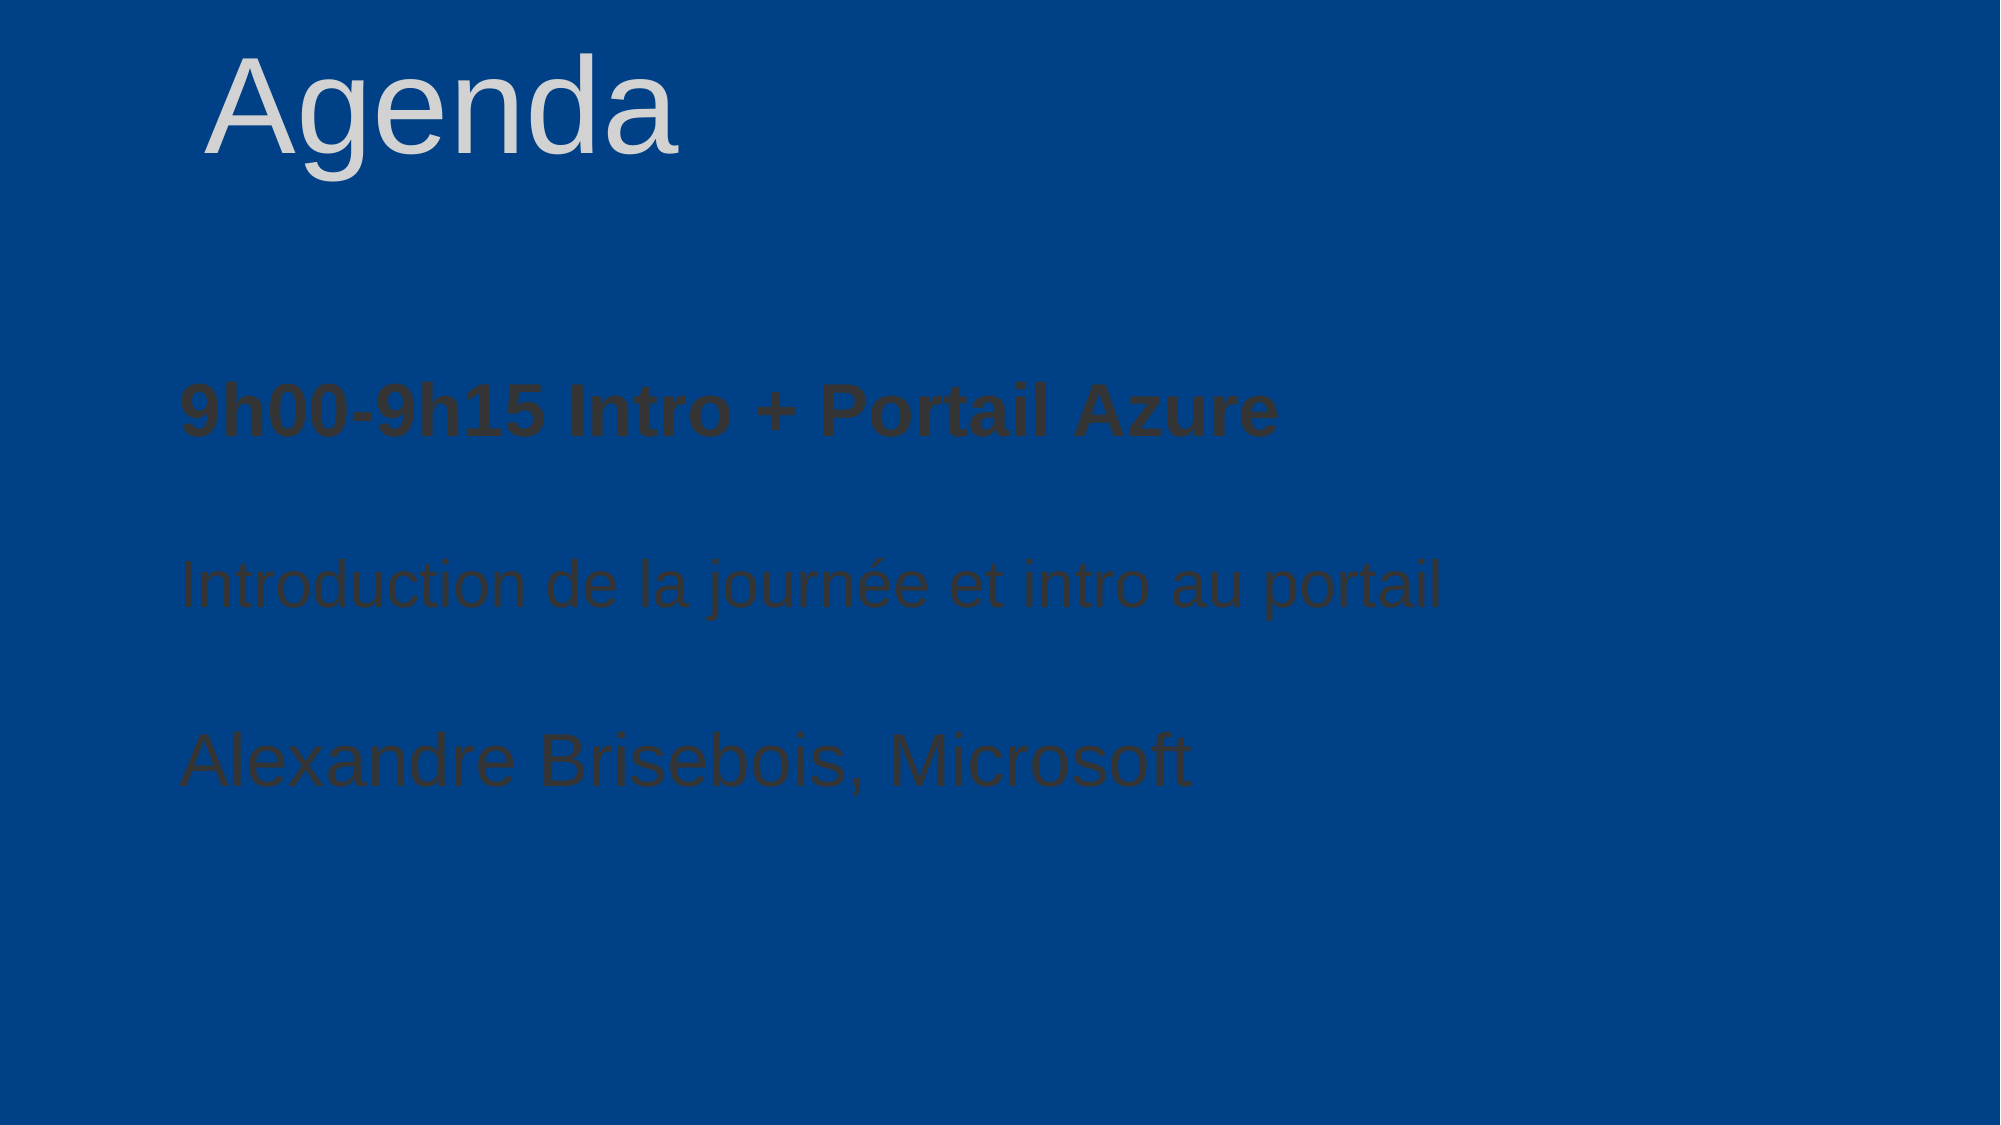

Agenda
9h00-9h15 Intro + Portail Azure 
Introduction de la journée et intro au portail
Alexandre Brisebois, Microsoft